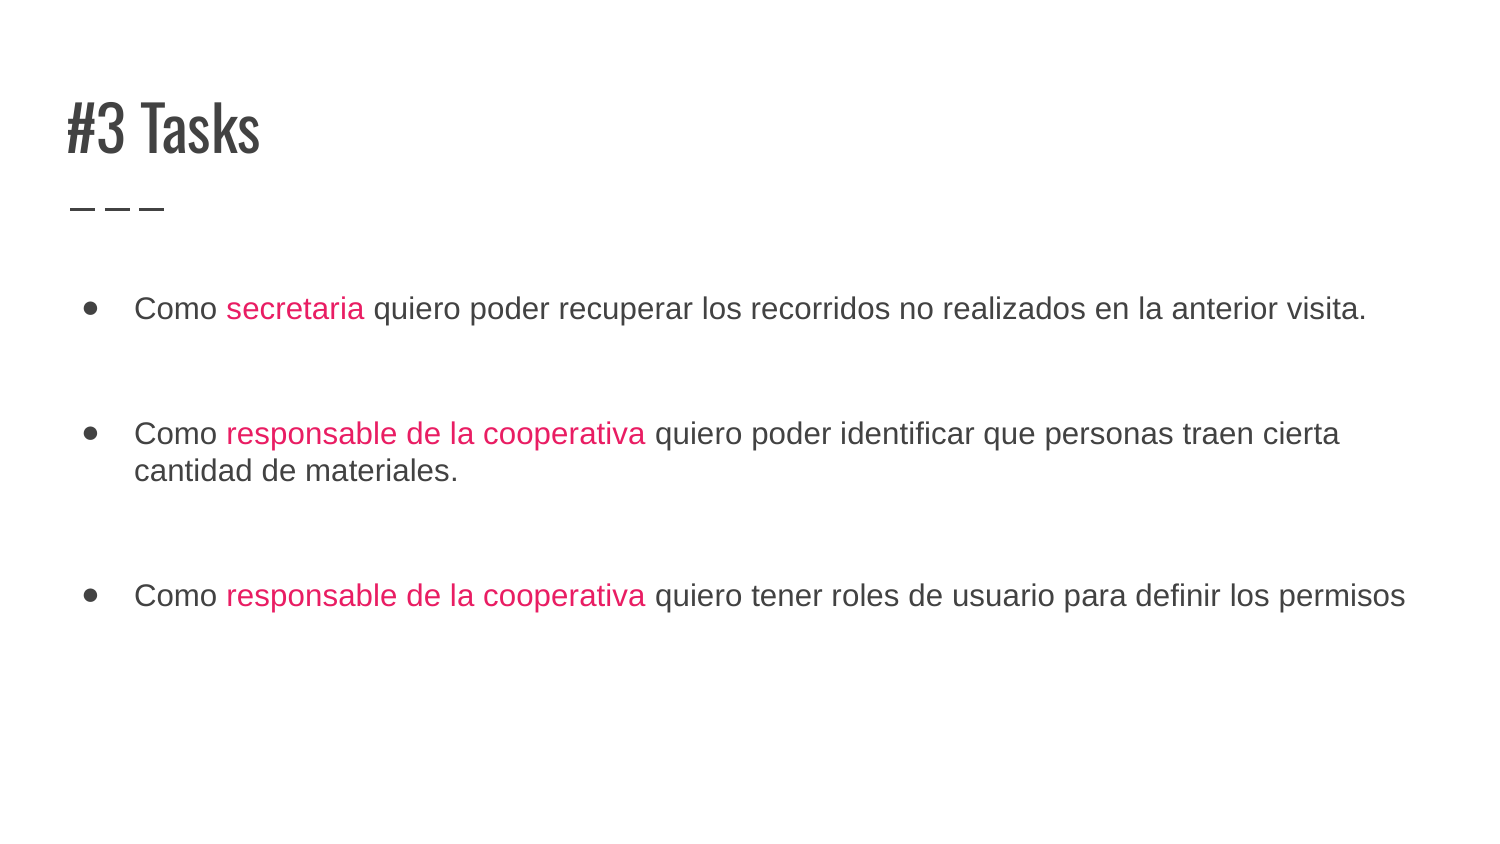

# #3 Tasks

Como secretaria quiero poder recuperar los recorridos no realizados en la anterior visita.

Como responsable de la cooperativa quiero poder identificar que personas traen cierta cantidad de materiales.

Como responsable de la cooperativa quiero tener roles de usuario para definir los permisos